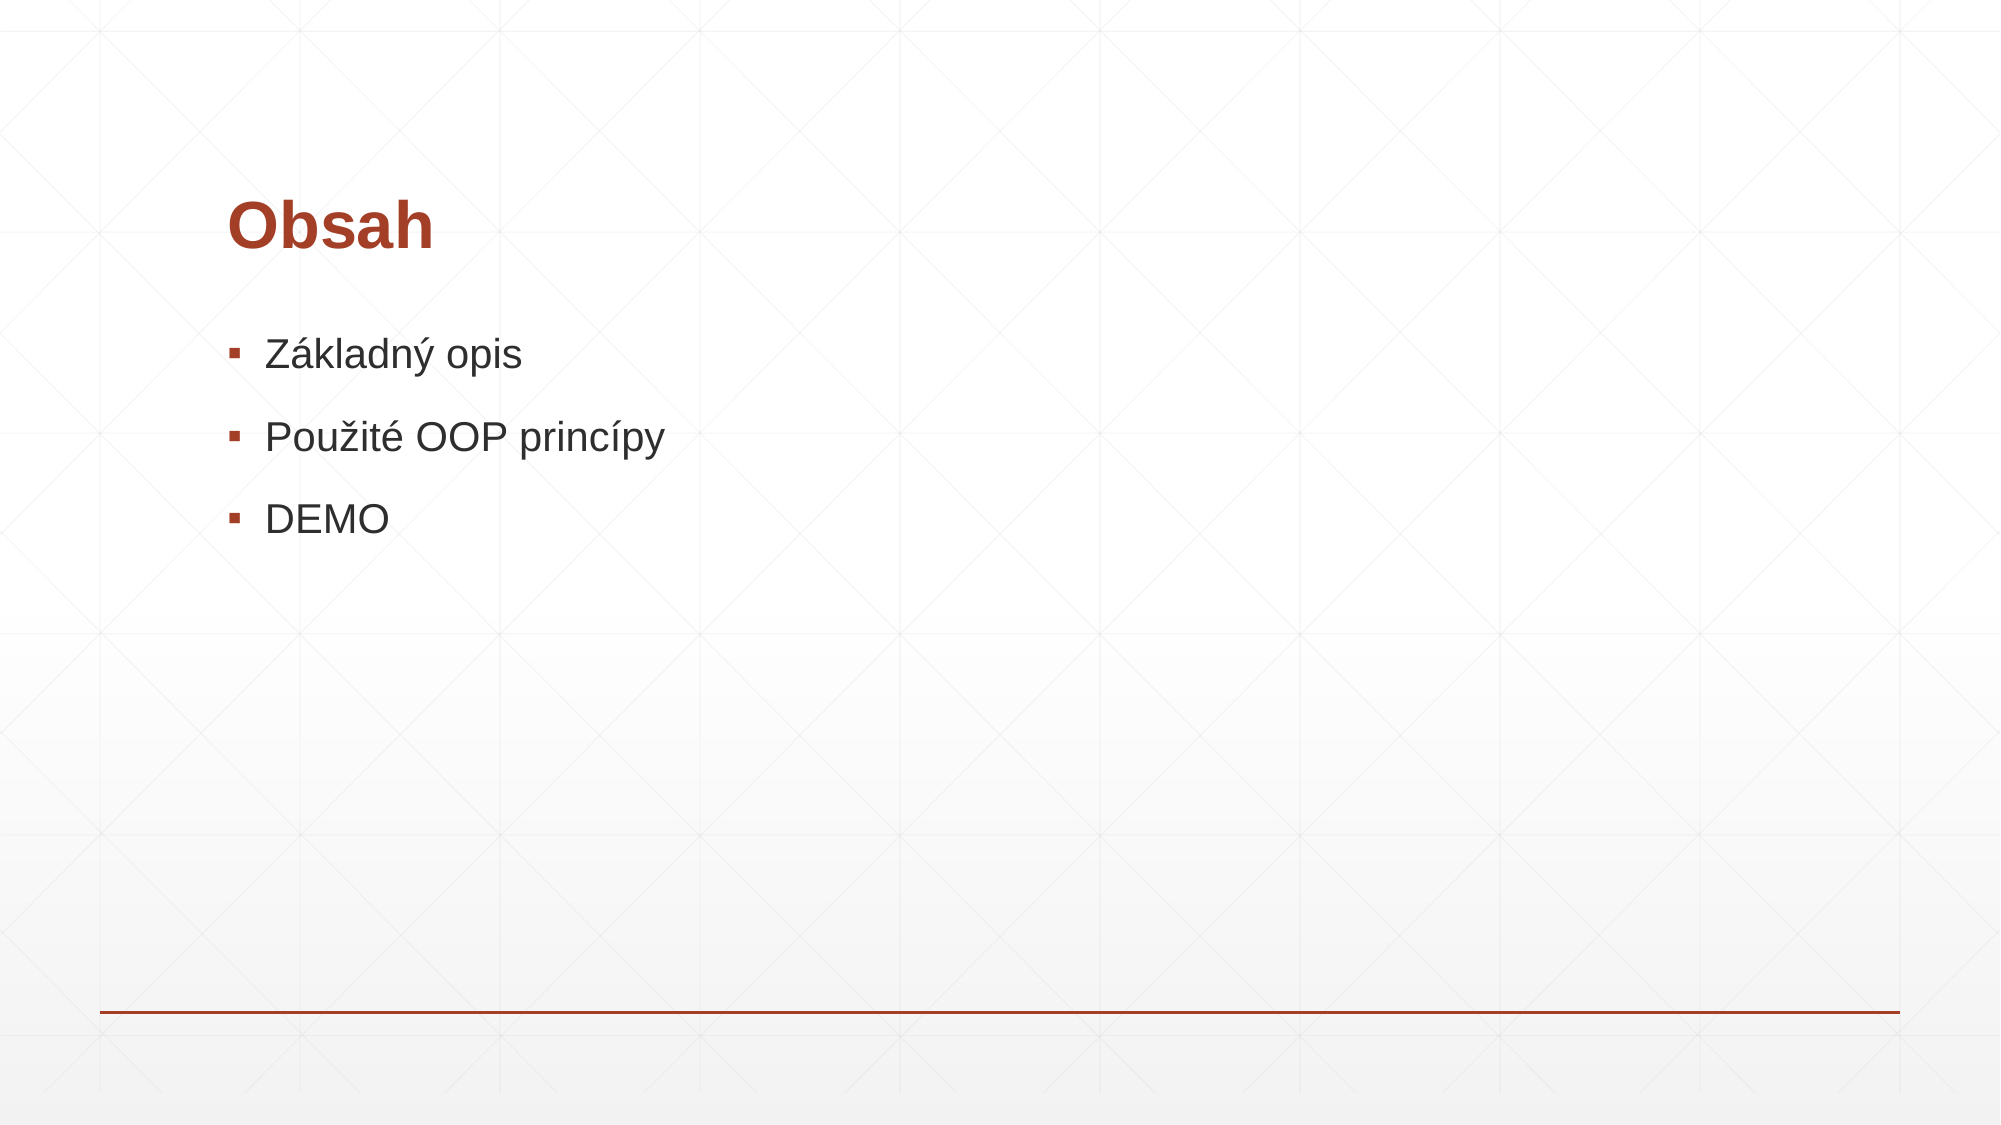

# Obsah
Základný opis
Použité OOP princípy
DEMO